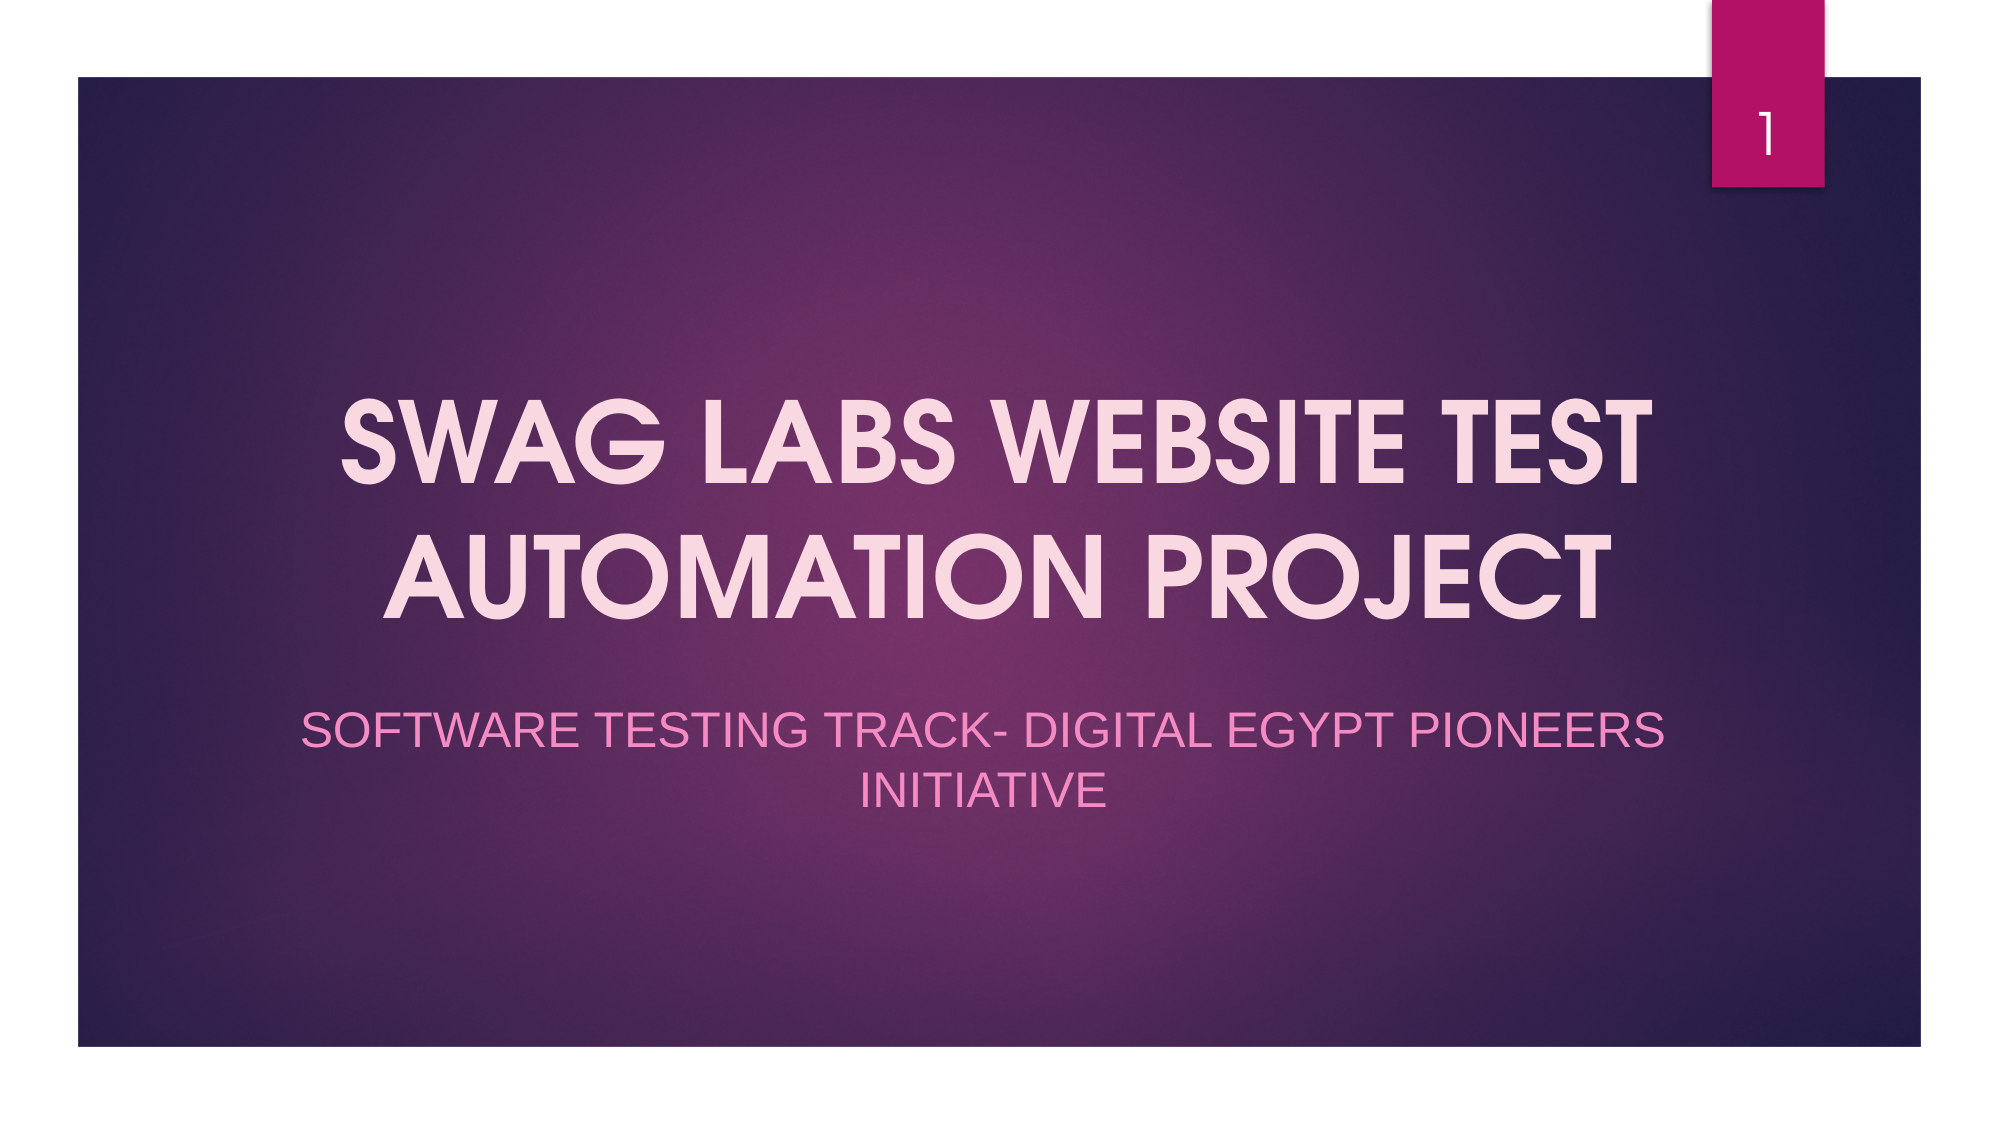

1
# SWAG LABS WEBSITE TEST AUTOMATION PROJECT
SOFTWARE TESTING TRACK- DIGITAL EGYPT PIONEERS INITIATIVE